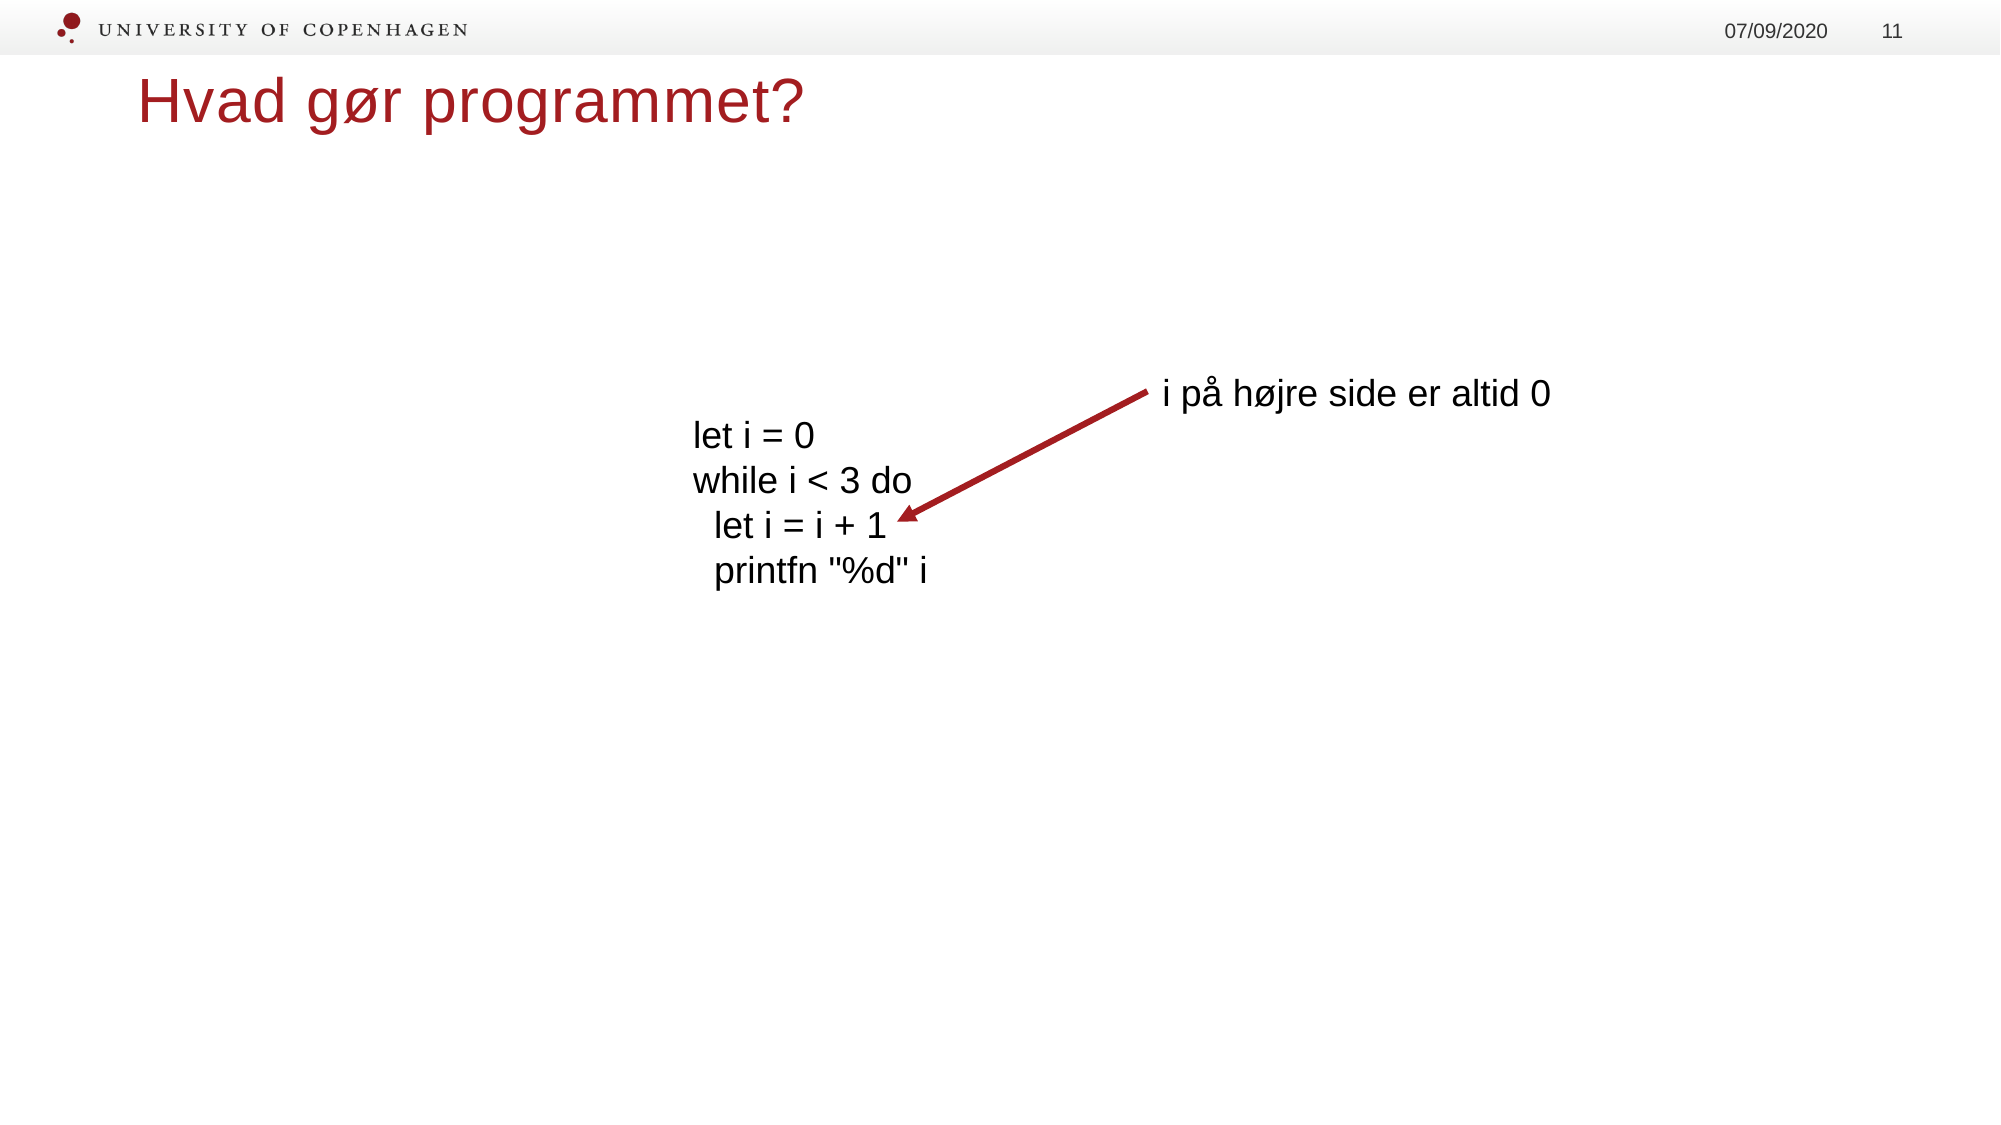

07/09/2020
11
Hvad gør programmet?
#

i på højre side er altid 0
let i = 0
while i < 3 do
  let i = i + 1
  printfn "%d" i